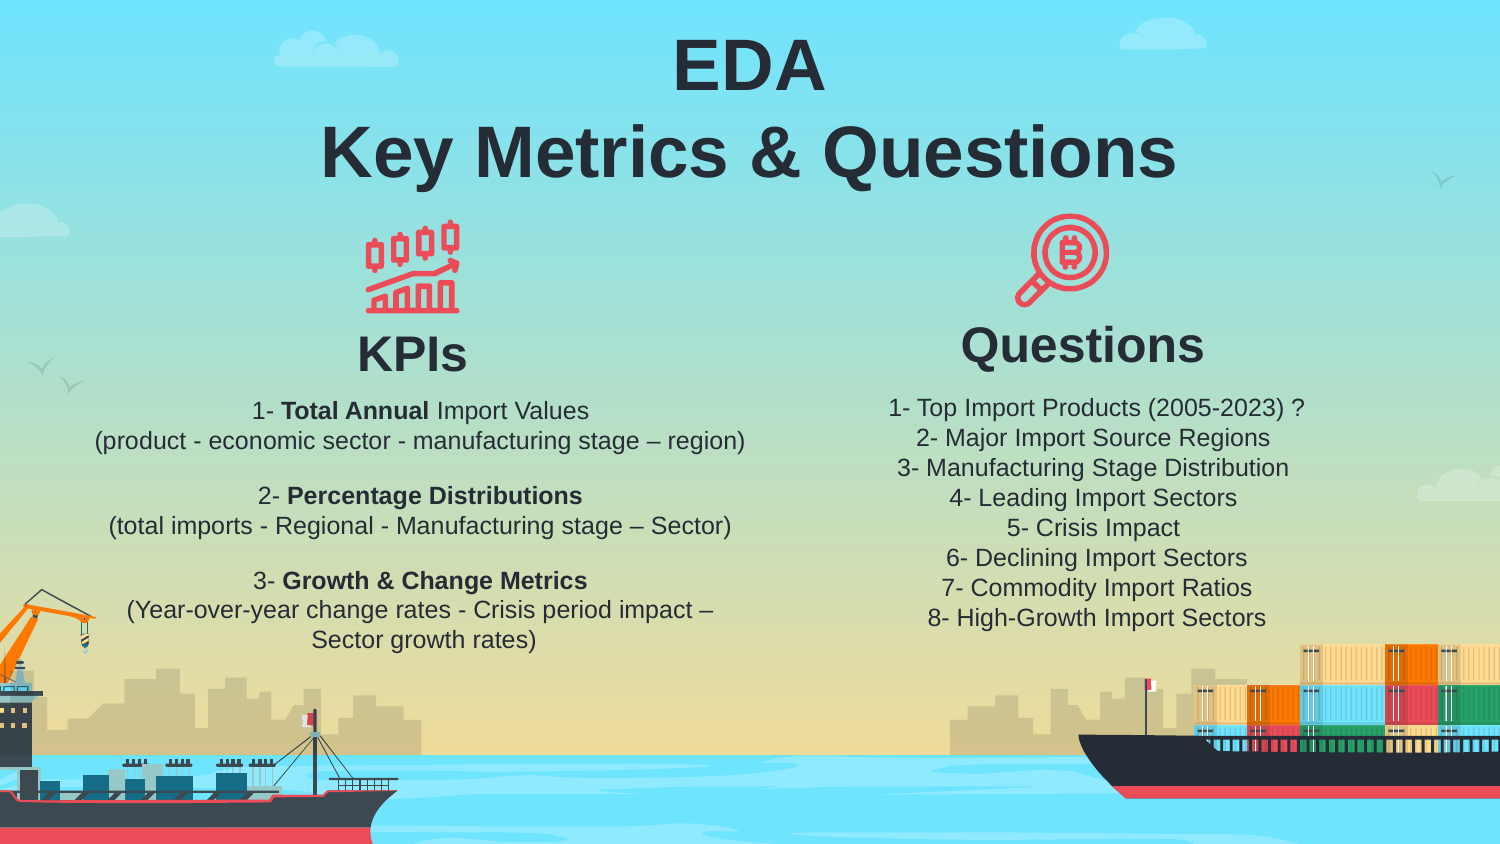

# EDA Key Metrics & Questions

Questions
KPIs
1- Top Import Products (2005-2023) ?
2- Major Import Source Regions
3- Manufacturing Stage Distribution
4- Leading Import Sectors
5- Crisis Impact
6- Declining Import Sectors
7- Commodity Import Ratios
8- High-Growth Import Sectors

1- Total Annual Import Values
(product - economic sector - manufacturing stage – region)
2- Percentage Distributions
(total imports - Regional - Manufacturing stage – Sector)
3- Growth & Change Metrics
(Year-over-year change rates - Crisis period impact –
 Sector growth rates)